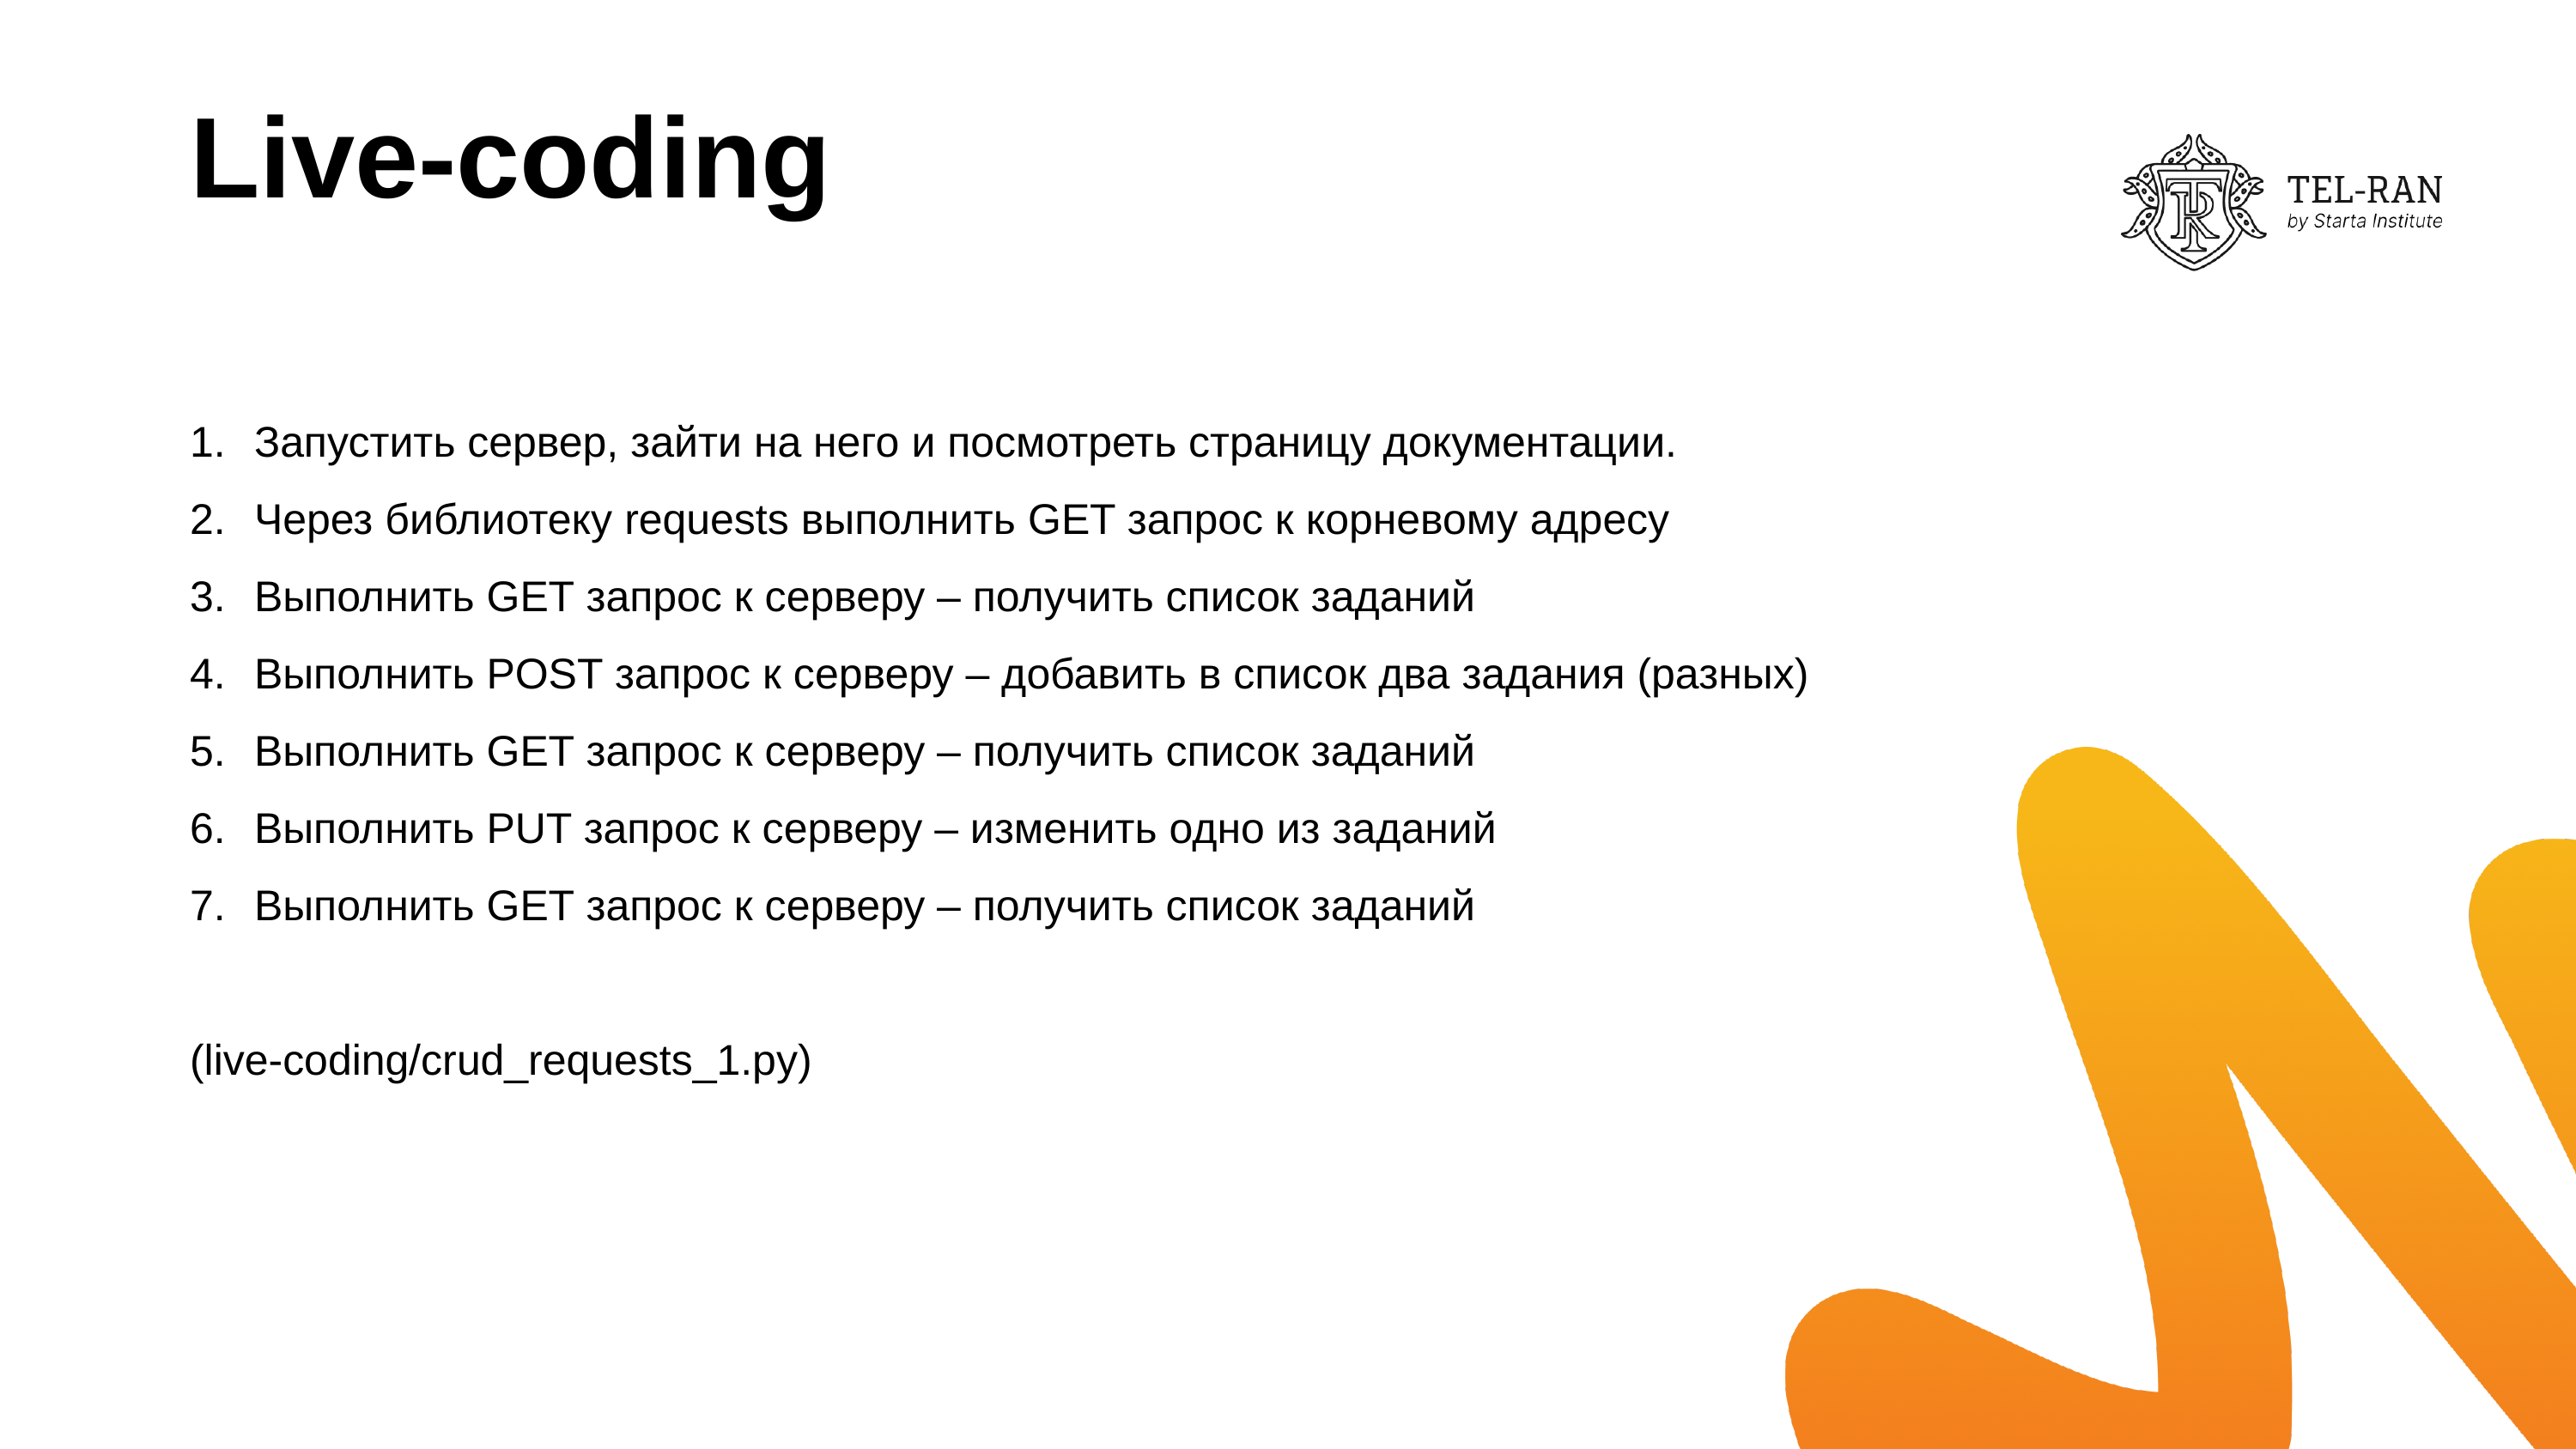

# Live-coding
Запустить сервер, зайти на него и посмотреть страницу документации.
Через библиотеку requests выполнить GET запрос к корневому адресу
Выполнить GET запрос к серверу – получить список заданий
Выполнить POST запрос к серверу – добавить в список два задания (разных)
Выполнить GET запрос к серверу – получить список заданий
Выполнить PUT запрос к серверу – изменить одно из заданий
Выполнить GET запрос к серверу – получить список заданий

(live-coding/crud_requests_1.py)